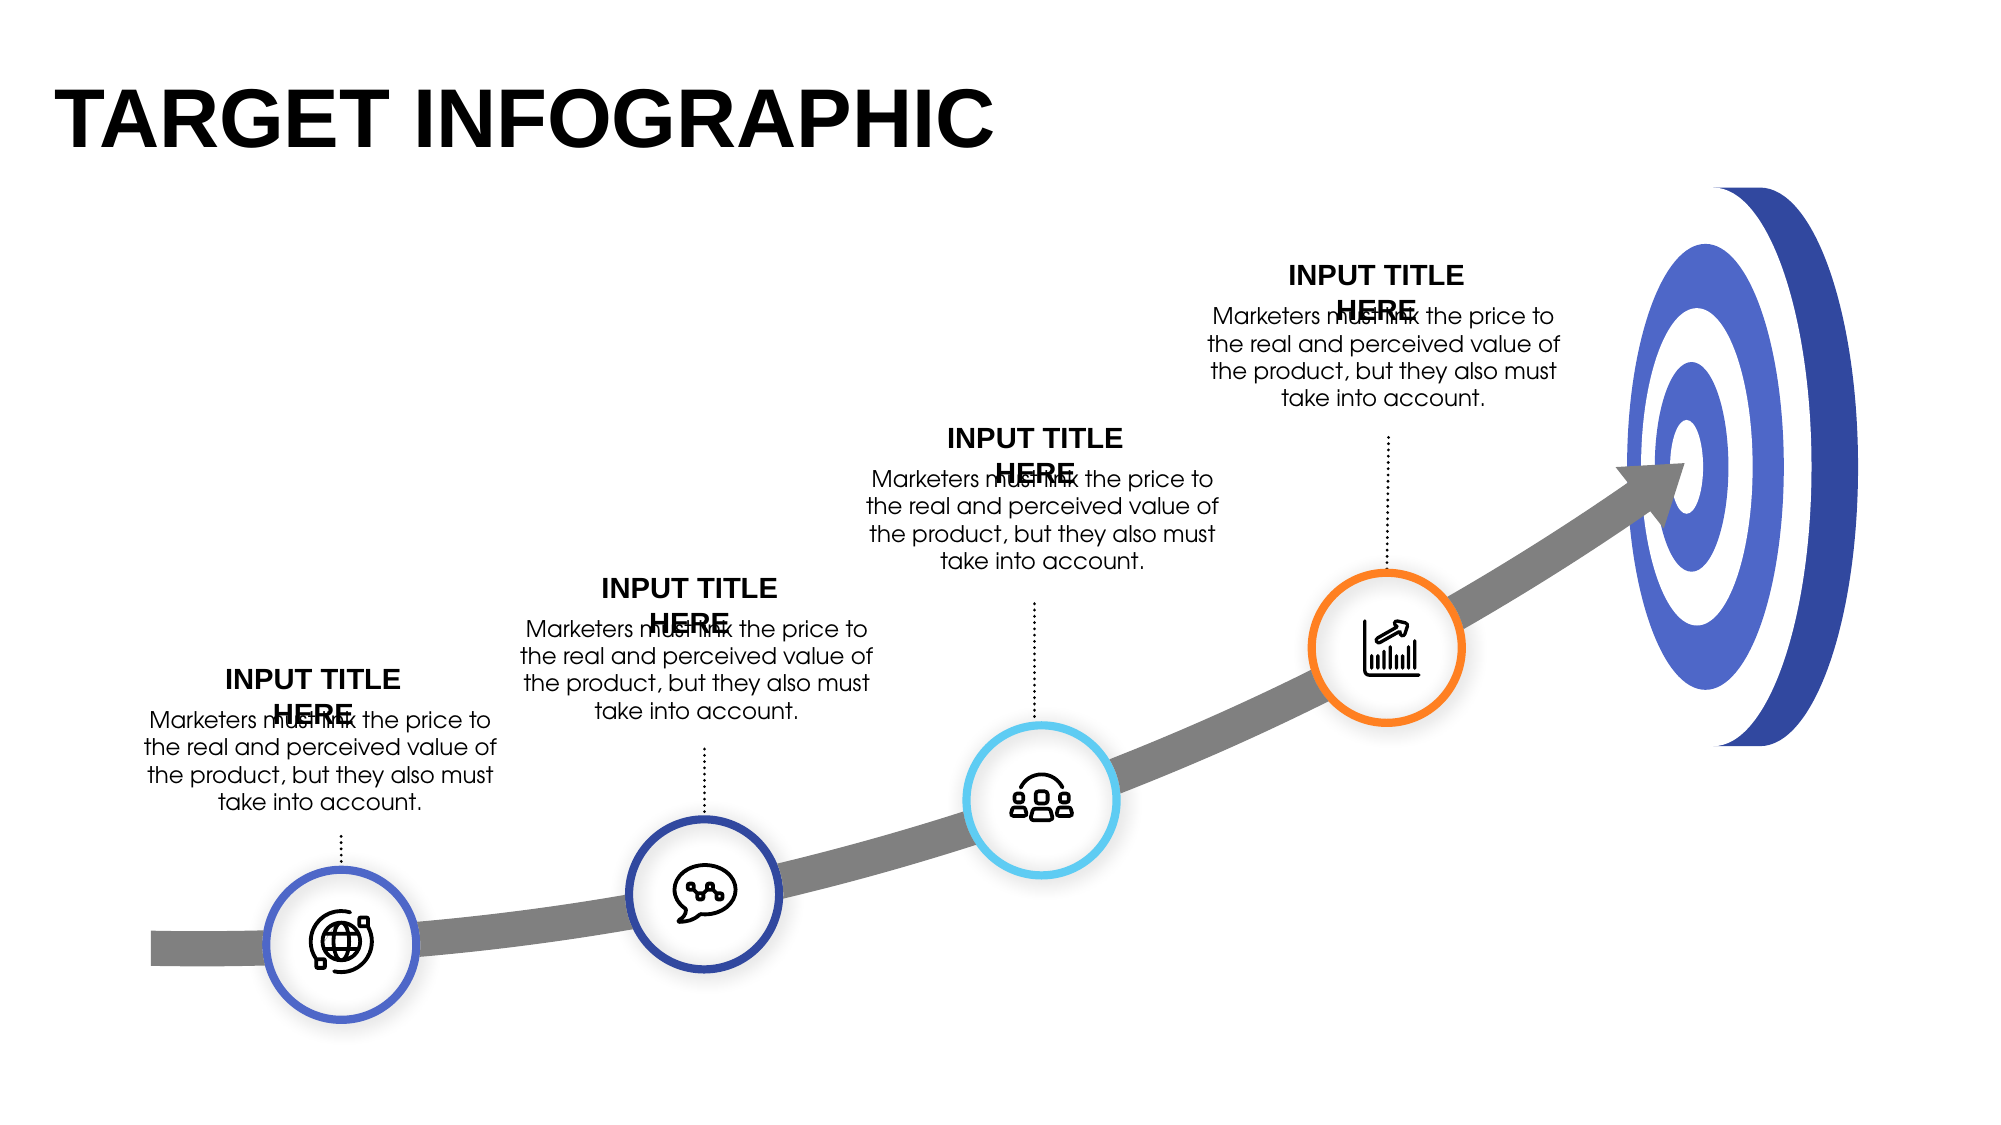

target Infographic

INPUT TITLE HERE
Marketers must link the price to the real and perceived value of the product, but they also must take into account.

INPUT TITLE HERE

Marketers must link the price to the real and perceived value of the product, but they also must take into account.

INPUT TITLE HERE

Marketers must link the price to the real and perceived value of the product, but they also must take into account.

INPUT TITLE HERE

Marketers must link the price to the real and perceived value of the product, but they also must take into account.